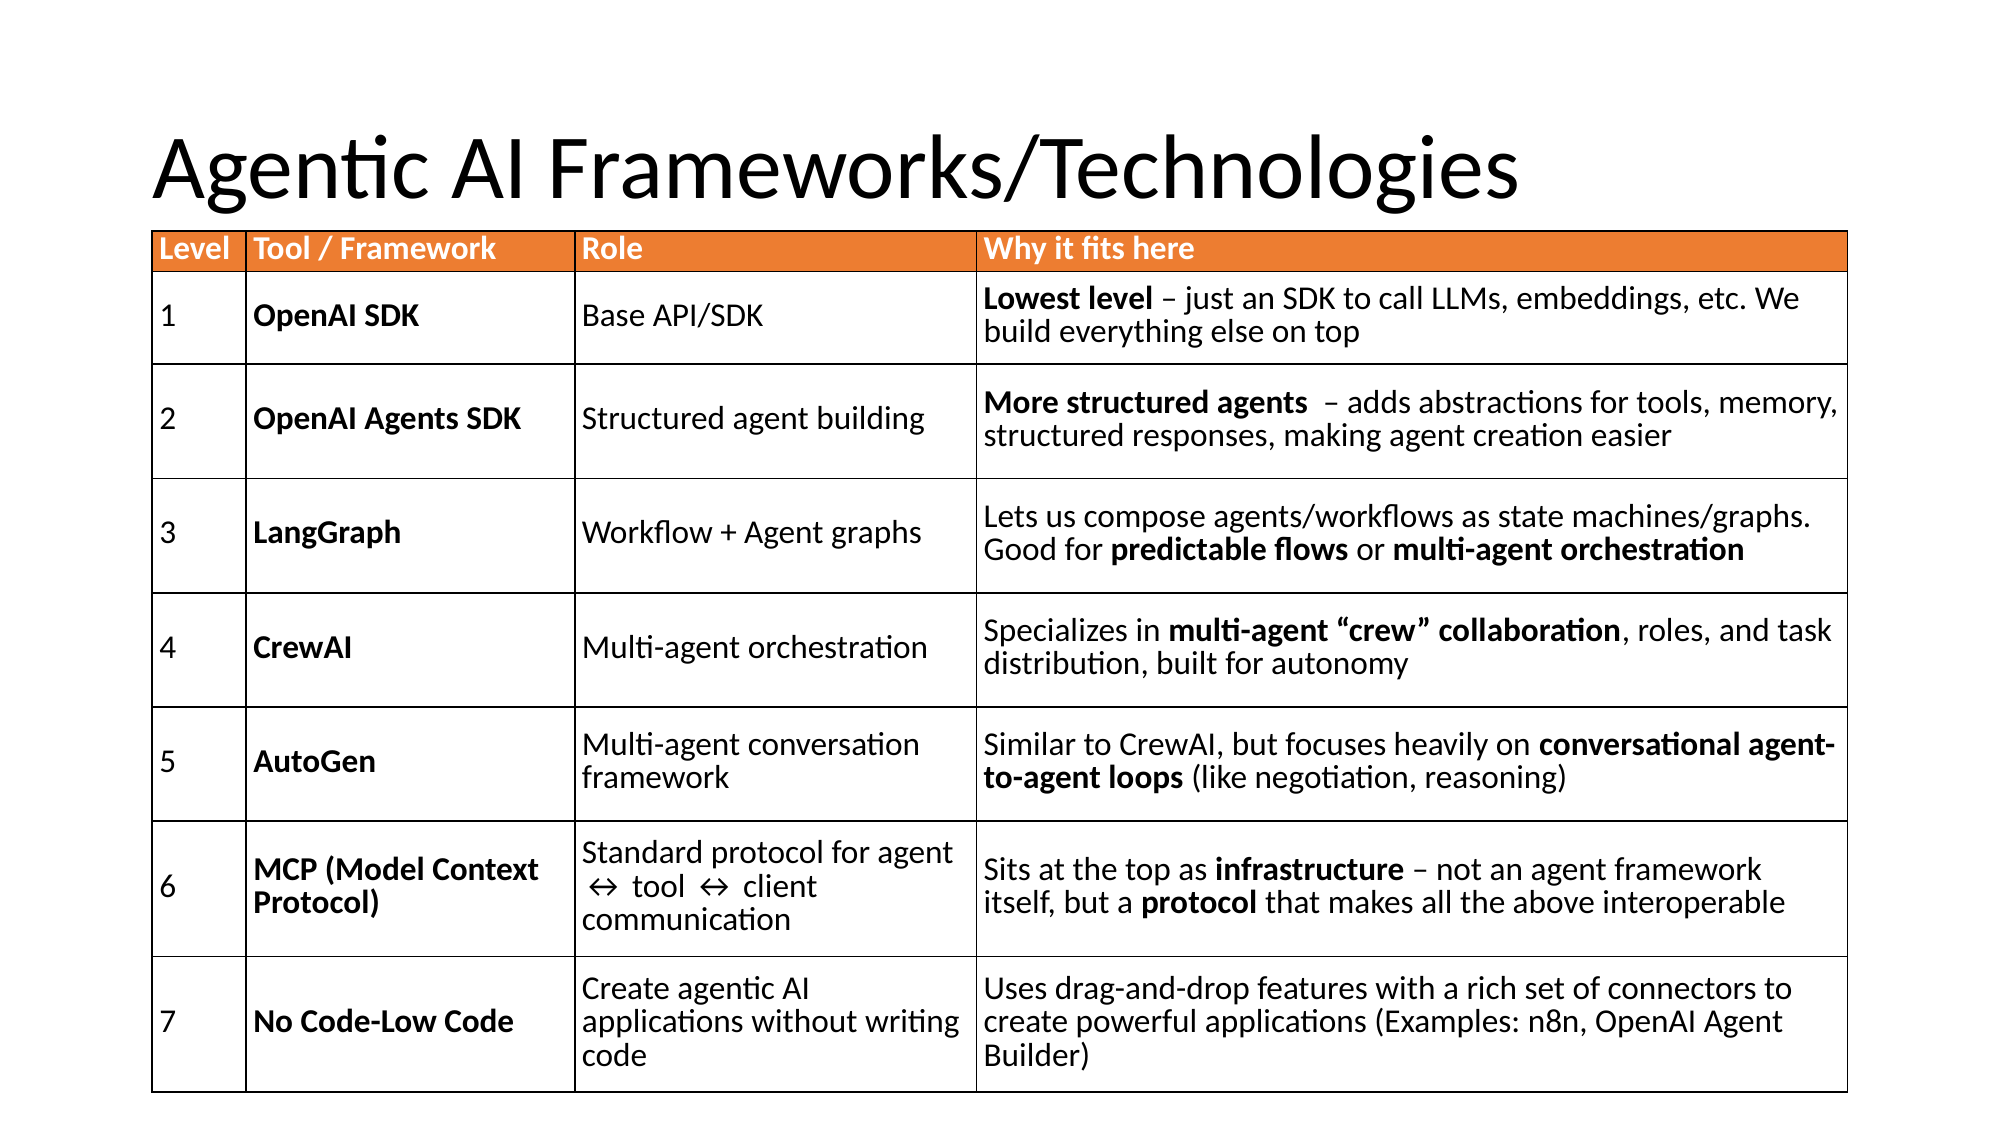

# Agentic AI Frameworks/Technologies
| Level | Tool / Framework | Role | Why it fits here |
| --- | --- | --- | --- |
| 1 | OpenAI SDK | Base API/SDK | Lowest level – just an SDK to call LLMs, embeddings, etc. We build everything else on top |
| 2 | OpenAI Agents SDK | Structured agent building | More structured agents – adds abstractions for tools, memory, structured responses, making agent creation easier |
| 3 | LangGraph | Workflow + Agent graphs | Lets us compose agents/workflows as state machines/graphs. Good for predictable flows or multi-agent orchestration |
| 4 | CrewAI | Multi-agent orchestration | Specializes in multi-agent “crew” collaboration, roles, and task distribution, built for autonomy |
| 5 | AutoGen | Multi-agent conversation framework | Similar to CrewAI, but focuses heavily on conversational agent-to-agent loops (like negotiation, reasoning) |
| 6 | MCP (Model Context Protocol) | Standard protocol for agent ↔ tool ↔ client communication | Sits at the top as infrastructure – not an agent framework itself, but a protocol that makes all the above interoperable |
| 7 | No Code-Low Code | Create agentic AI applications without writing code | Uses drag-and-drop features with a rich set of connectors to create powerful applications (Examples: n8n, OpenAI Agent Builder) |